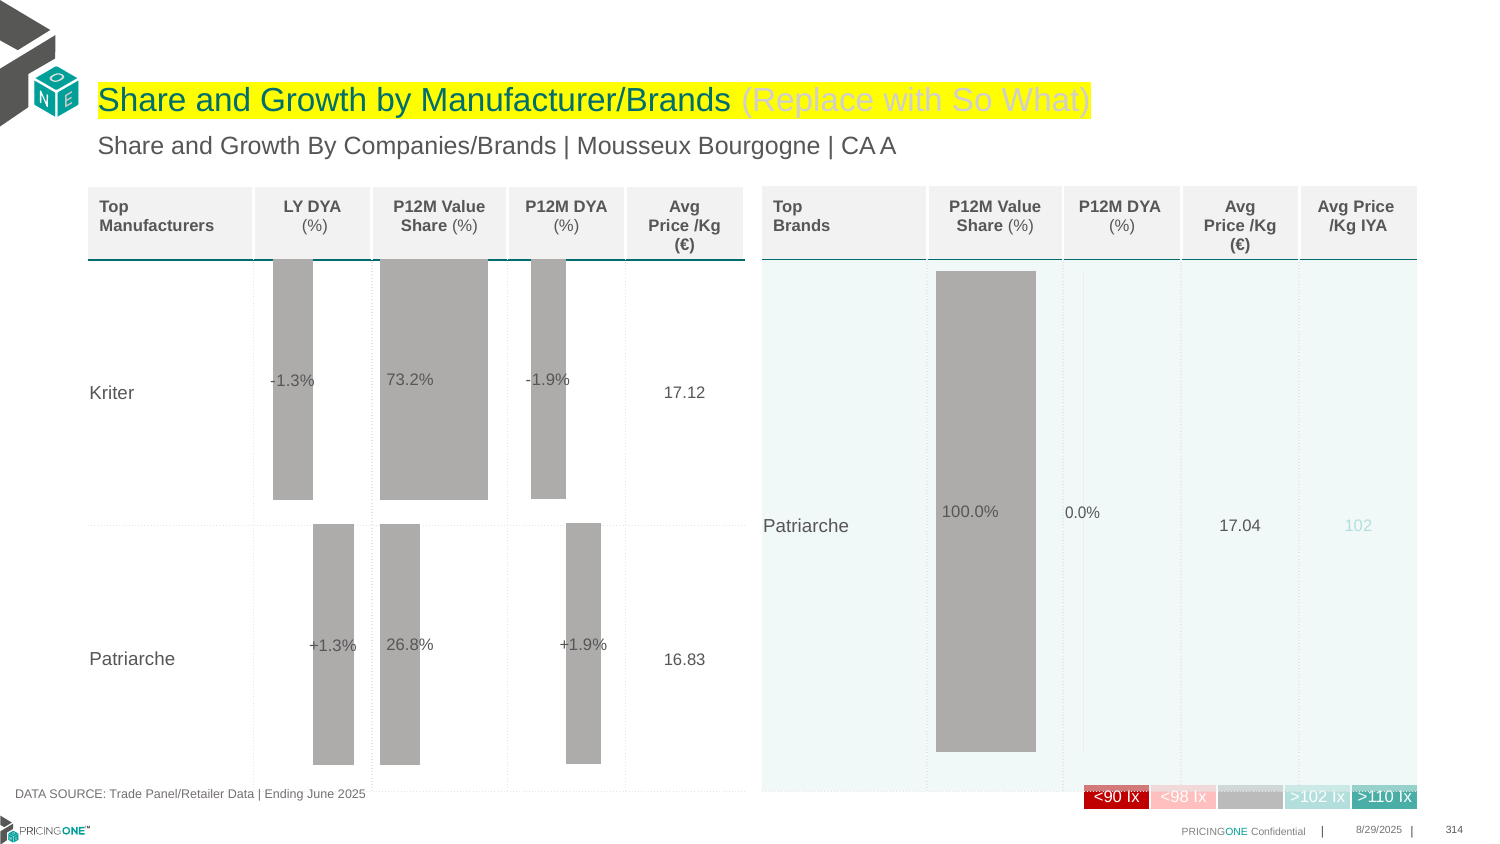

# Share and Growth by Manufacturer/Brands (Replace with So What)

Share and Growth By Companies/Brands | Mousseux Bourgogne | CA A
| Top Brands | P12M Value Share (%) | P12M DYA (%) | Avg Price /Kg (€) | Avg Price /Kg IYA |
| --- | --- | --- | --- | --- |
| Patriarche |  |  | 17.04 | 102 |
| Top Manufacturers | LY DYA (%) | P12M Value Share (%) | P12M DYA (%) | Avg Price /Kg (€) |
| --- | --- | --- | --- | --- |
| Kriter |  |  |  | 17.12 |
| Patriarche |  |  |  | 16.83 |

### Chart

| Category | Share DYA P12M |
|---|---|
|  | -0.019099473163566638 |

### Chart

| Category | Value Share P12M |
|---|---|
|  | 0.7318918568989375 |

### Chart

| Category | Share DYA LY |
|---|---|
|  | -0.012958389050837238 |

### Chart

| Category | Value Share |
|---|---|
|  | 1.0 |

### Chart

| Category | Share DYA |
|---|---|
|  | 0.0 |
DATA SOURCE: Trade Panel/Retailer Data | Ending June 2025
| <90 Ix | <98 Ix |  | >102 Ix | >110 Ix |
| --- | --- | --- | --- | --- |

8/29/2025
314